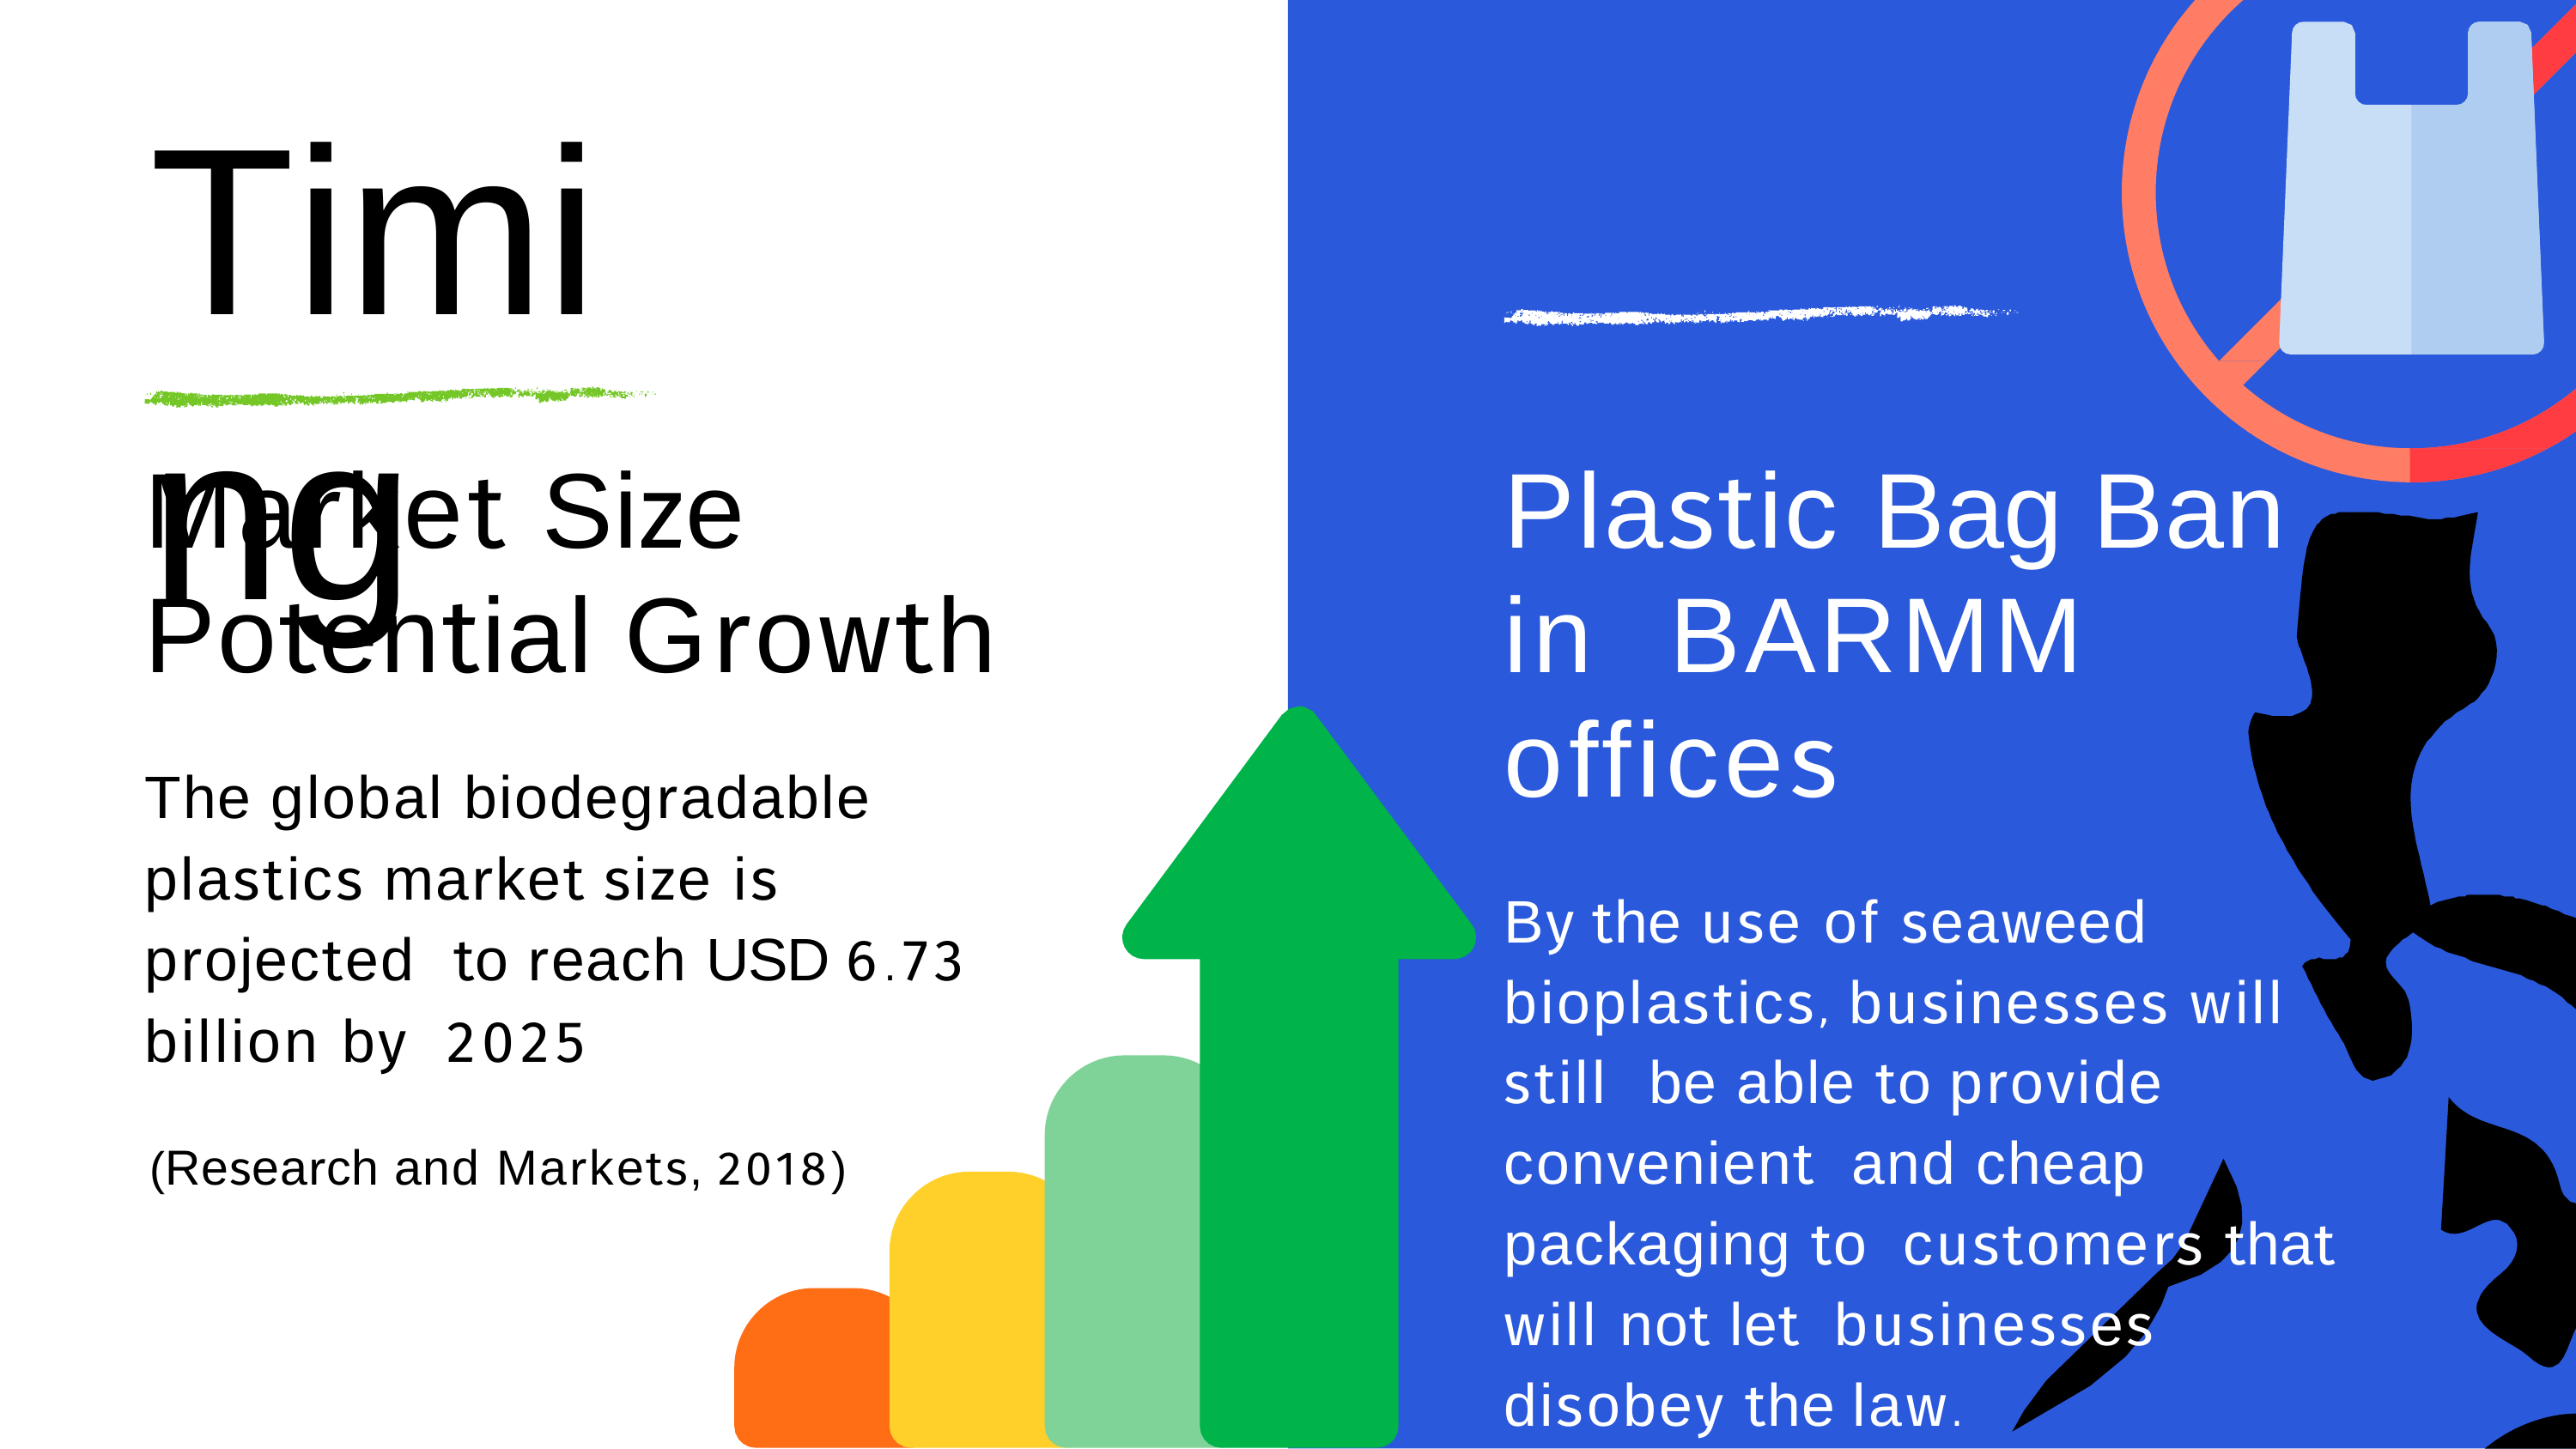

# Timing

Market Size  Potential Growth
The global biodegradable  plastics market size is projected  to reach USD 6.73 billion by  2025

(Research and Markets, 2018)
Plastic Bag Ban in  BARMM offices
By the use of seaweed  bioplastics, businesses will still  be able to provide convenient  and cheap packaging to  customers that will not let  businesses disobey the law.

(Policar, 2019)